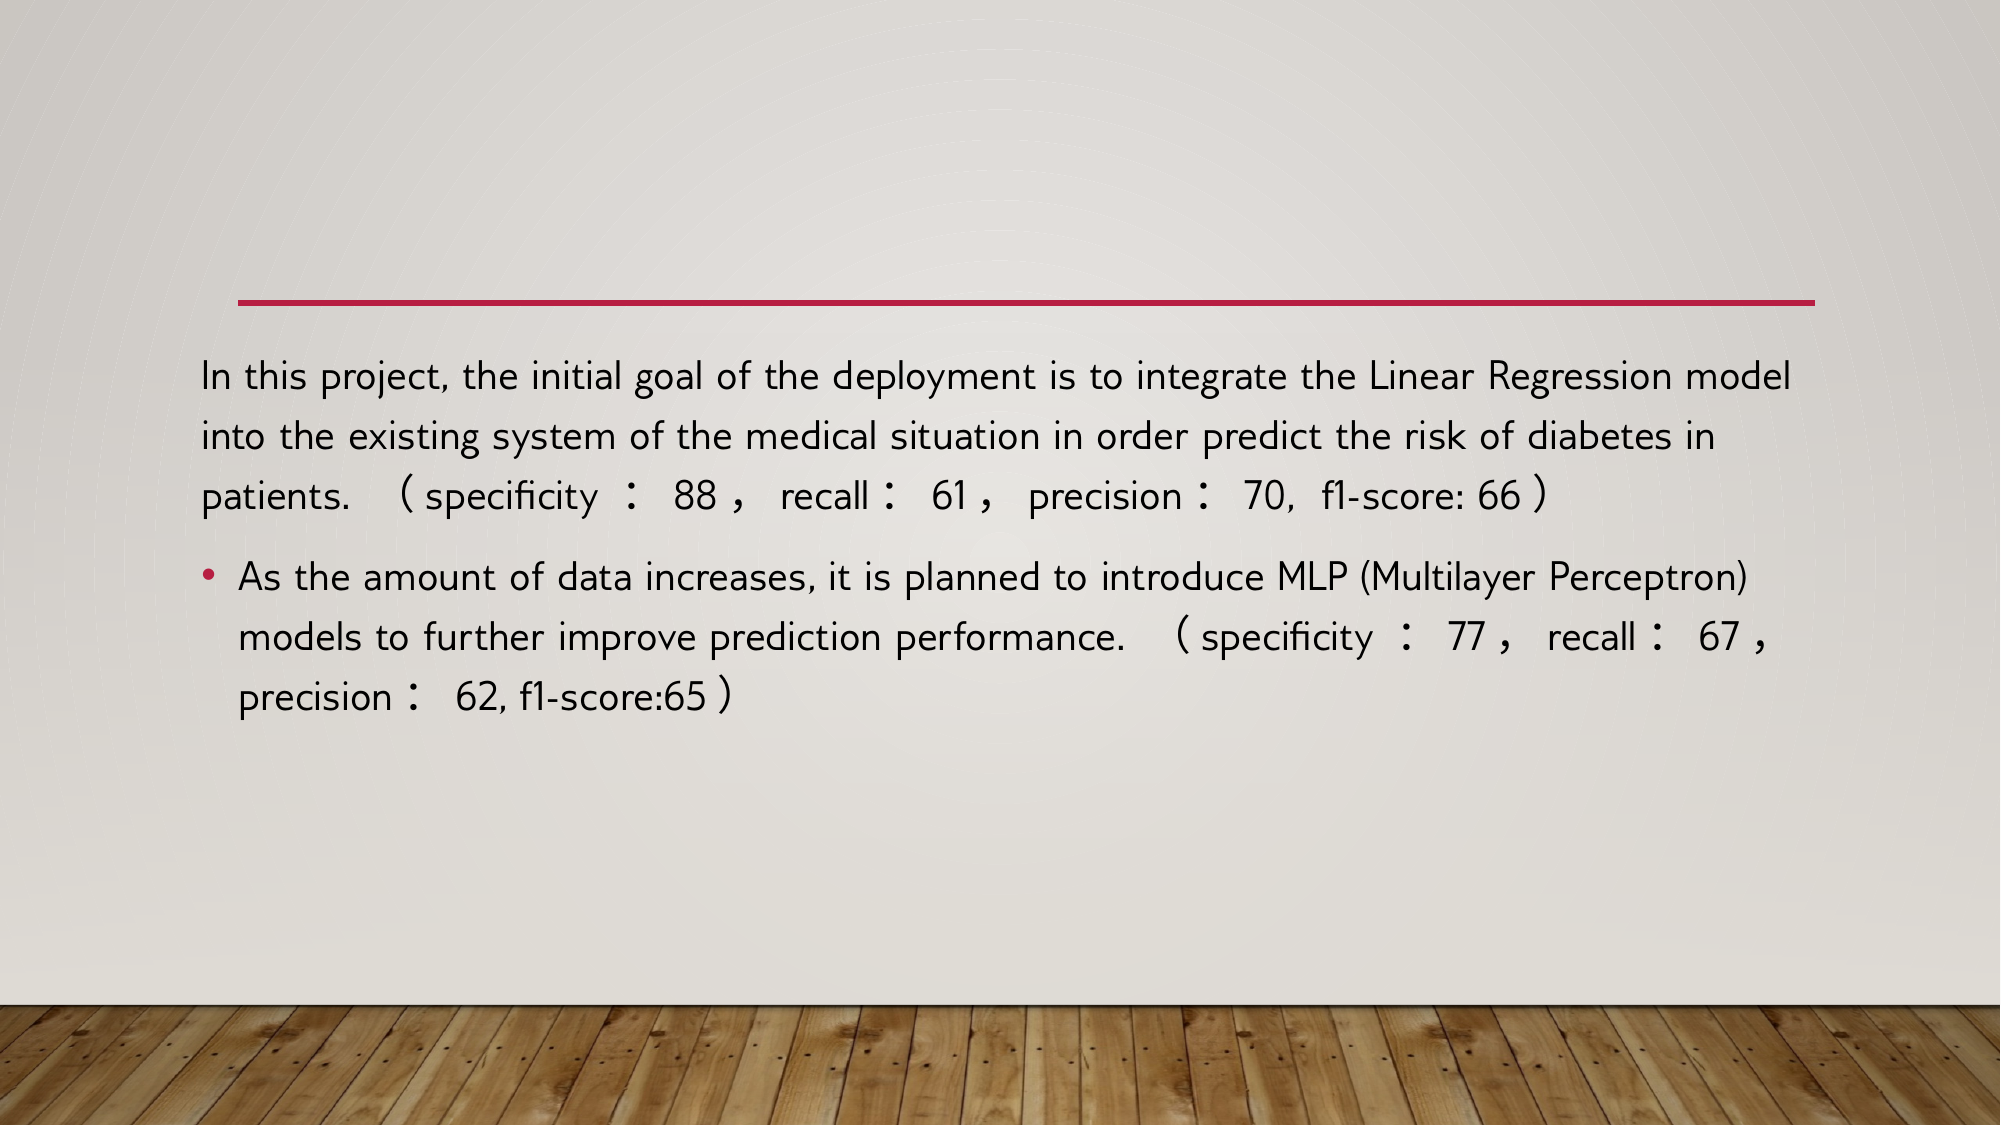

In this project, the initial goal of the deployment is to integrate the Linear Regression model into the existing system of the medical situation in order predict the risk of diabetes in patients. （specificity ：88，recall：61，precision：70,  f1-score: 66）
As the amount of data increases, it is planned to introduce MLP (Multilayer Perceptron) models to further improve prediction performance. （specificity ：77，recall：67，precision：62, f1-score:65）